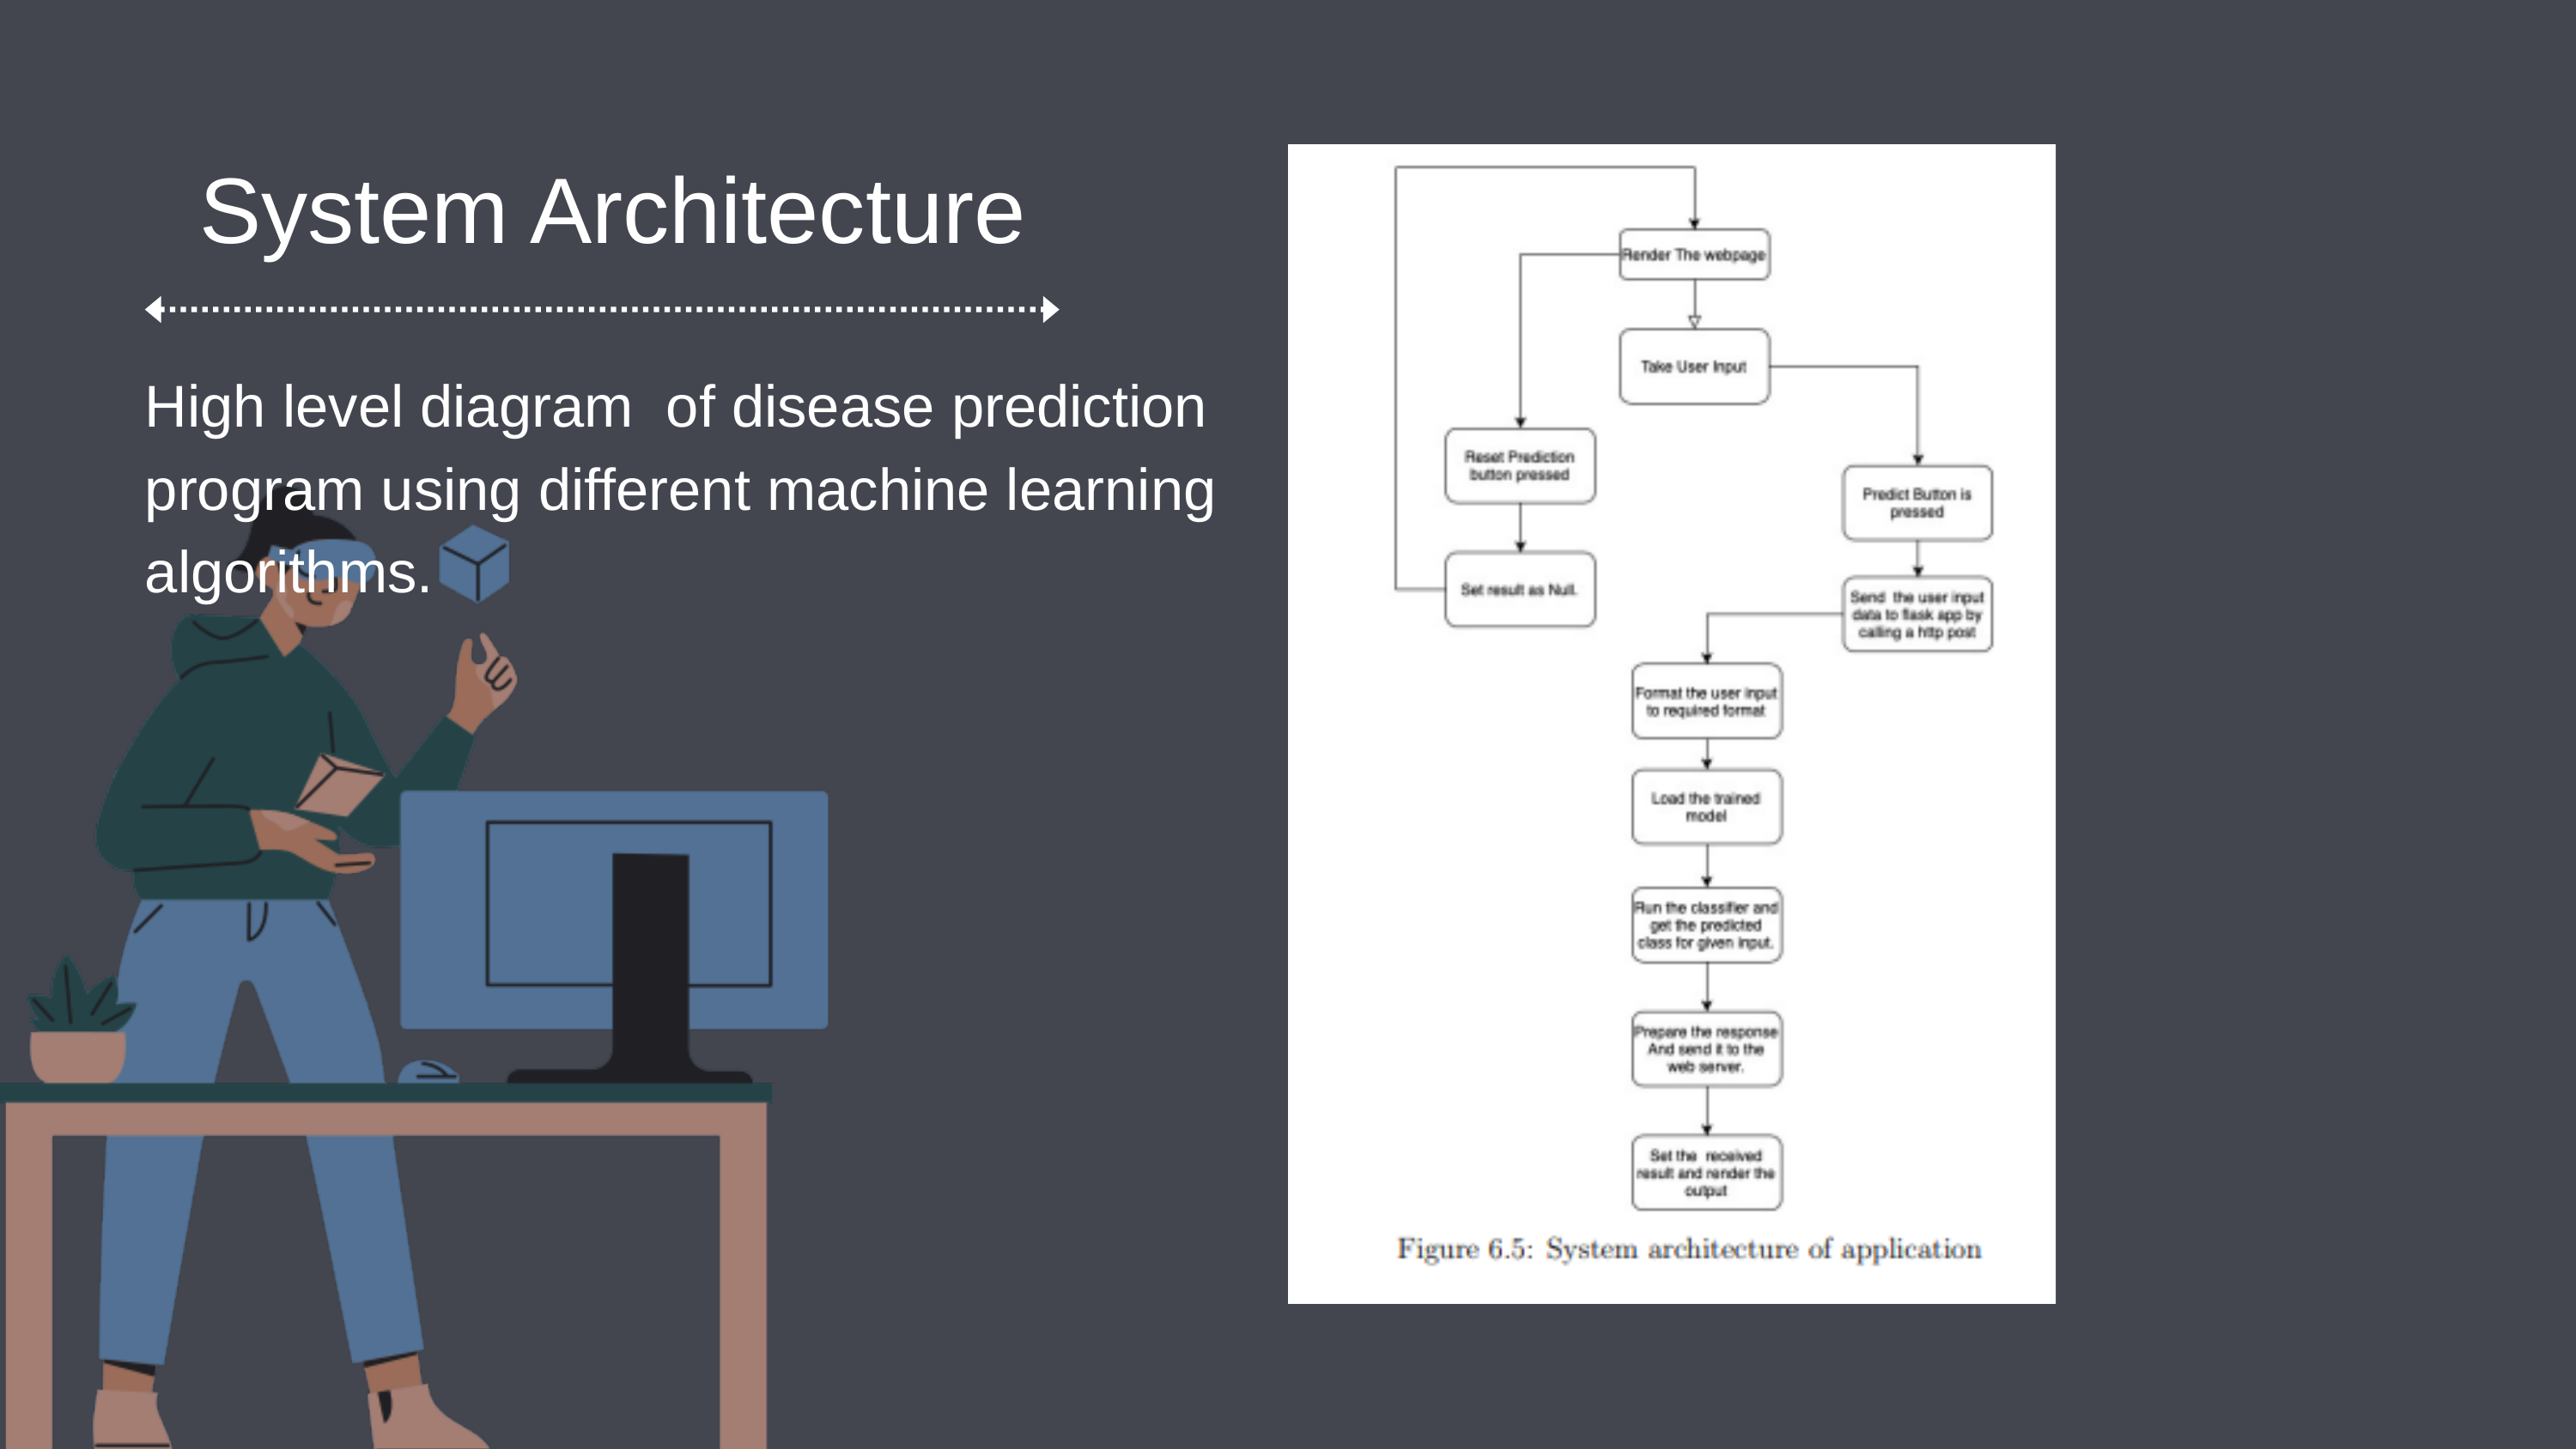

System Architecture

High level diagram  of disease prediction program using different machine learning algorithms.